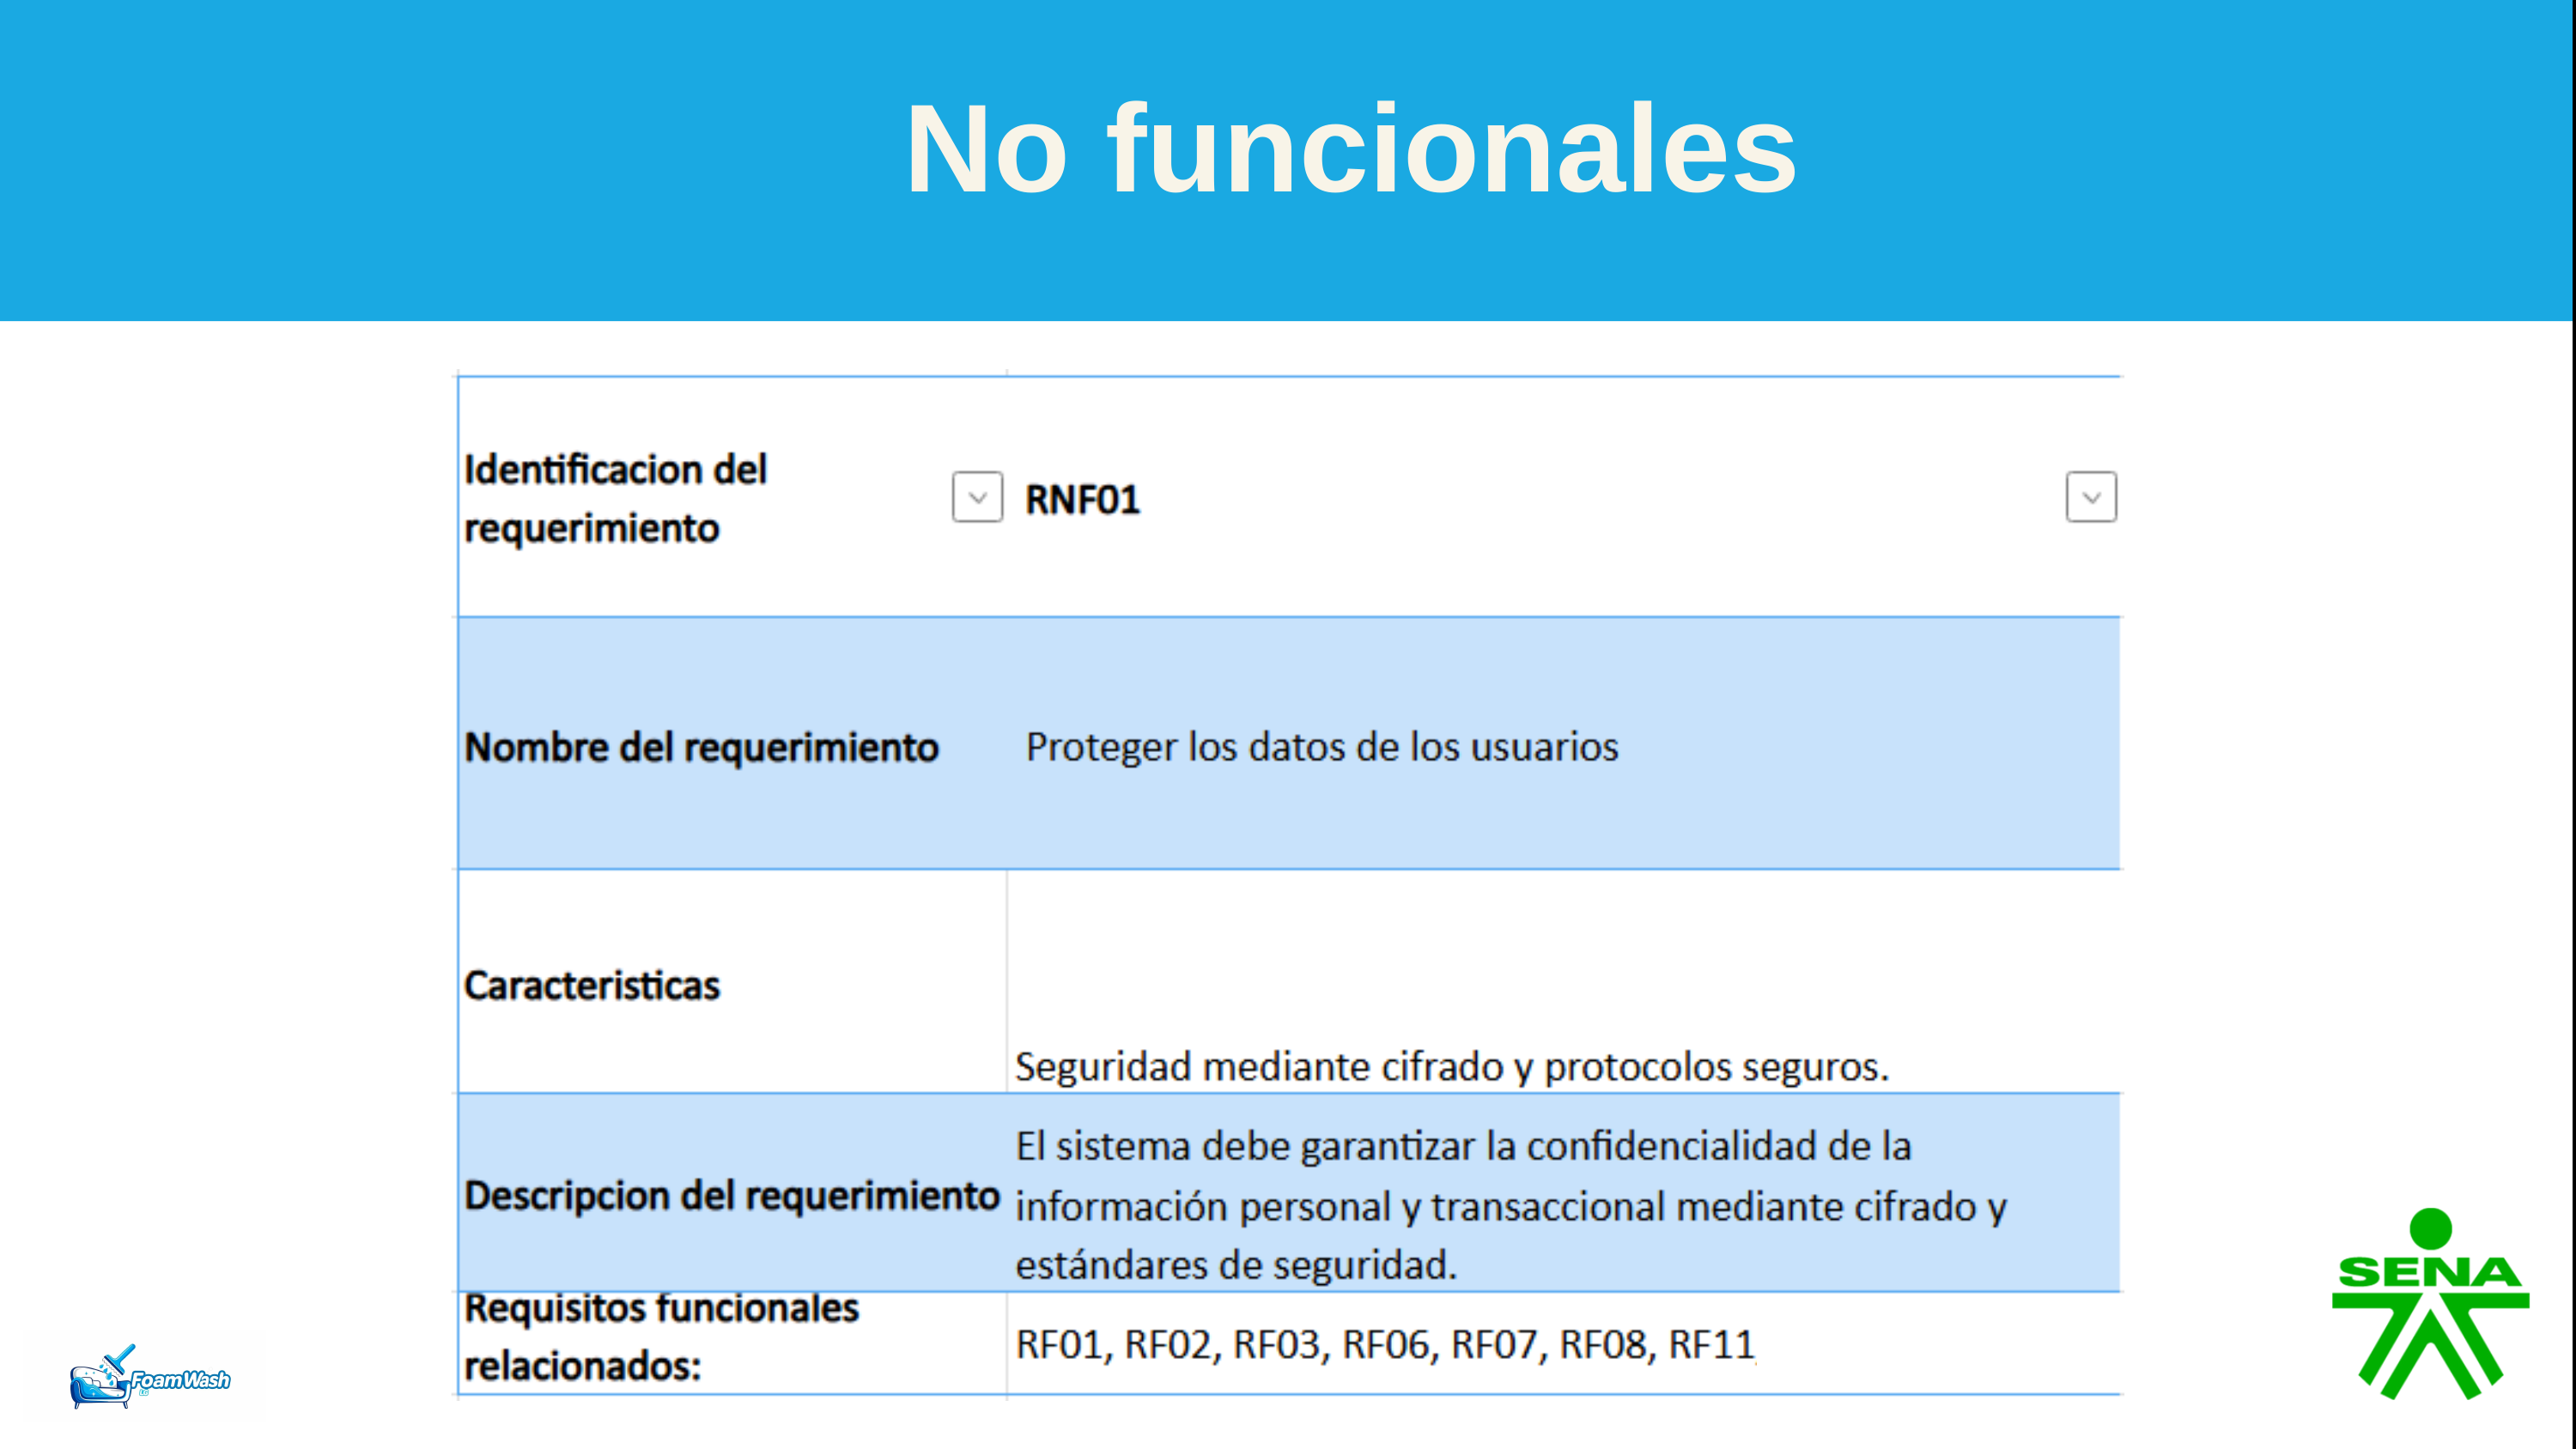

|  | ¿ | RNF01 |
| --- | --- | --- |
|  | Nombre del requerimiento: | Servicios 24/7 |
|  | Características: | Disponibilidad continua del sistema en todo momento. |
|  | Descripción del requerimiento: | El sistema deberá estar disponible para los usuarios las 24 horas del día, los 7 días de la semana. |
|  | Requisitos funcionales relacionados: | RF02, RF06 |
No funcionales